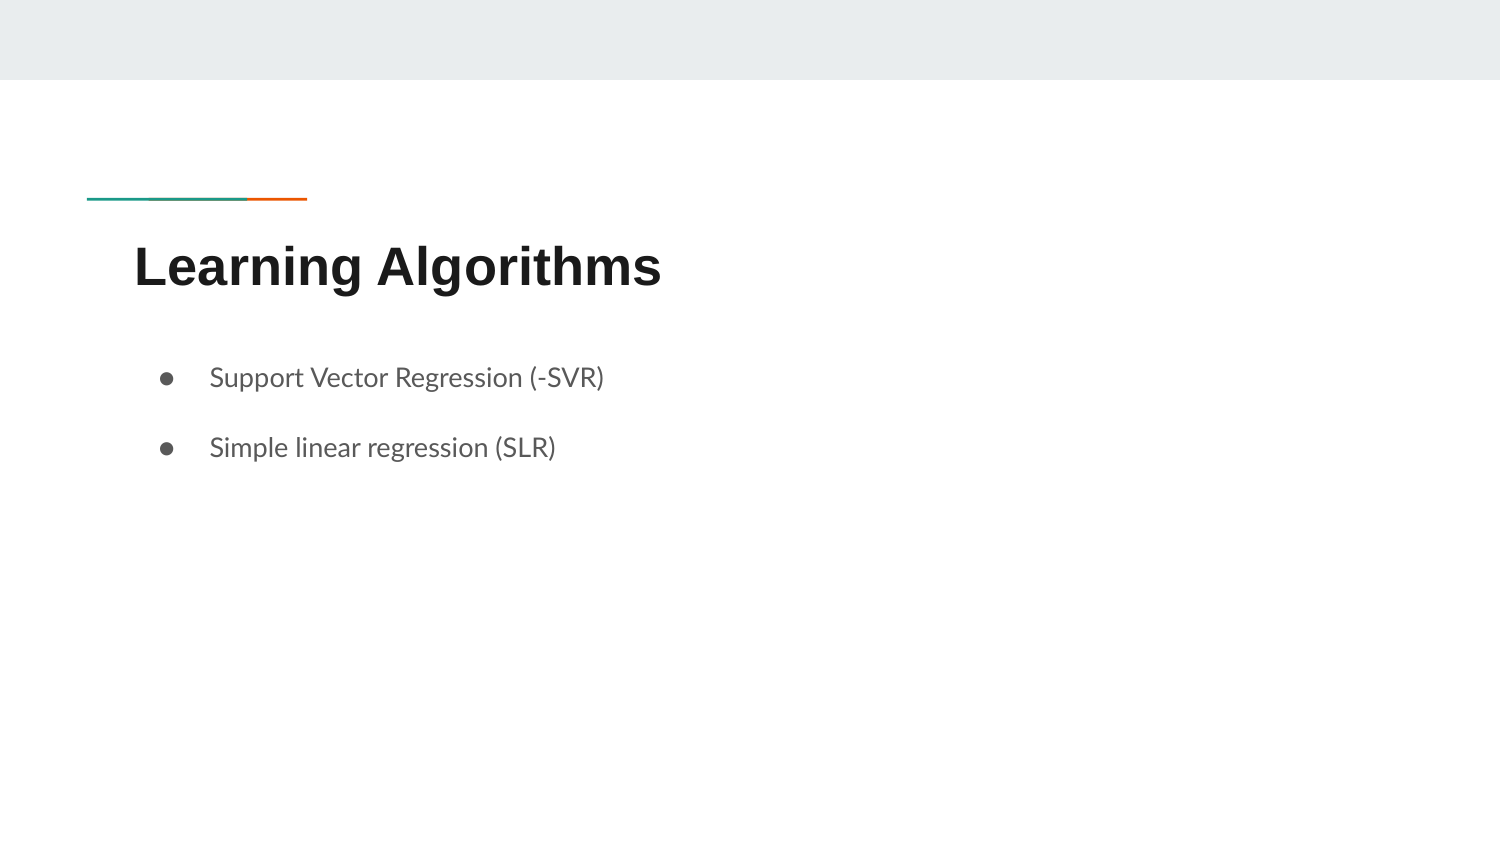

# Learning Algorithms
Support Vector Regression (-SVR)
Simple linear regression (SLR)